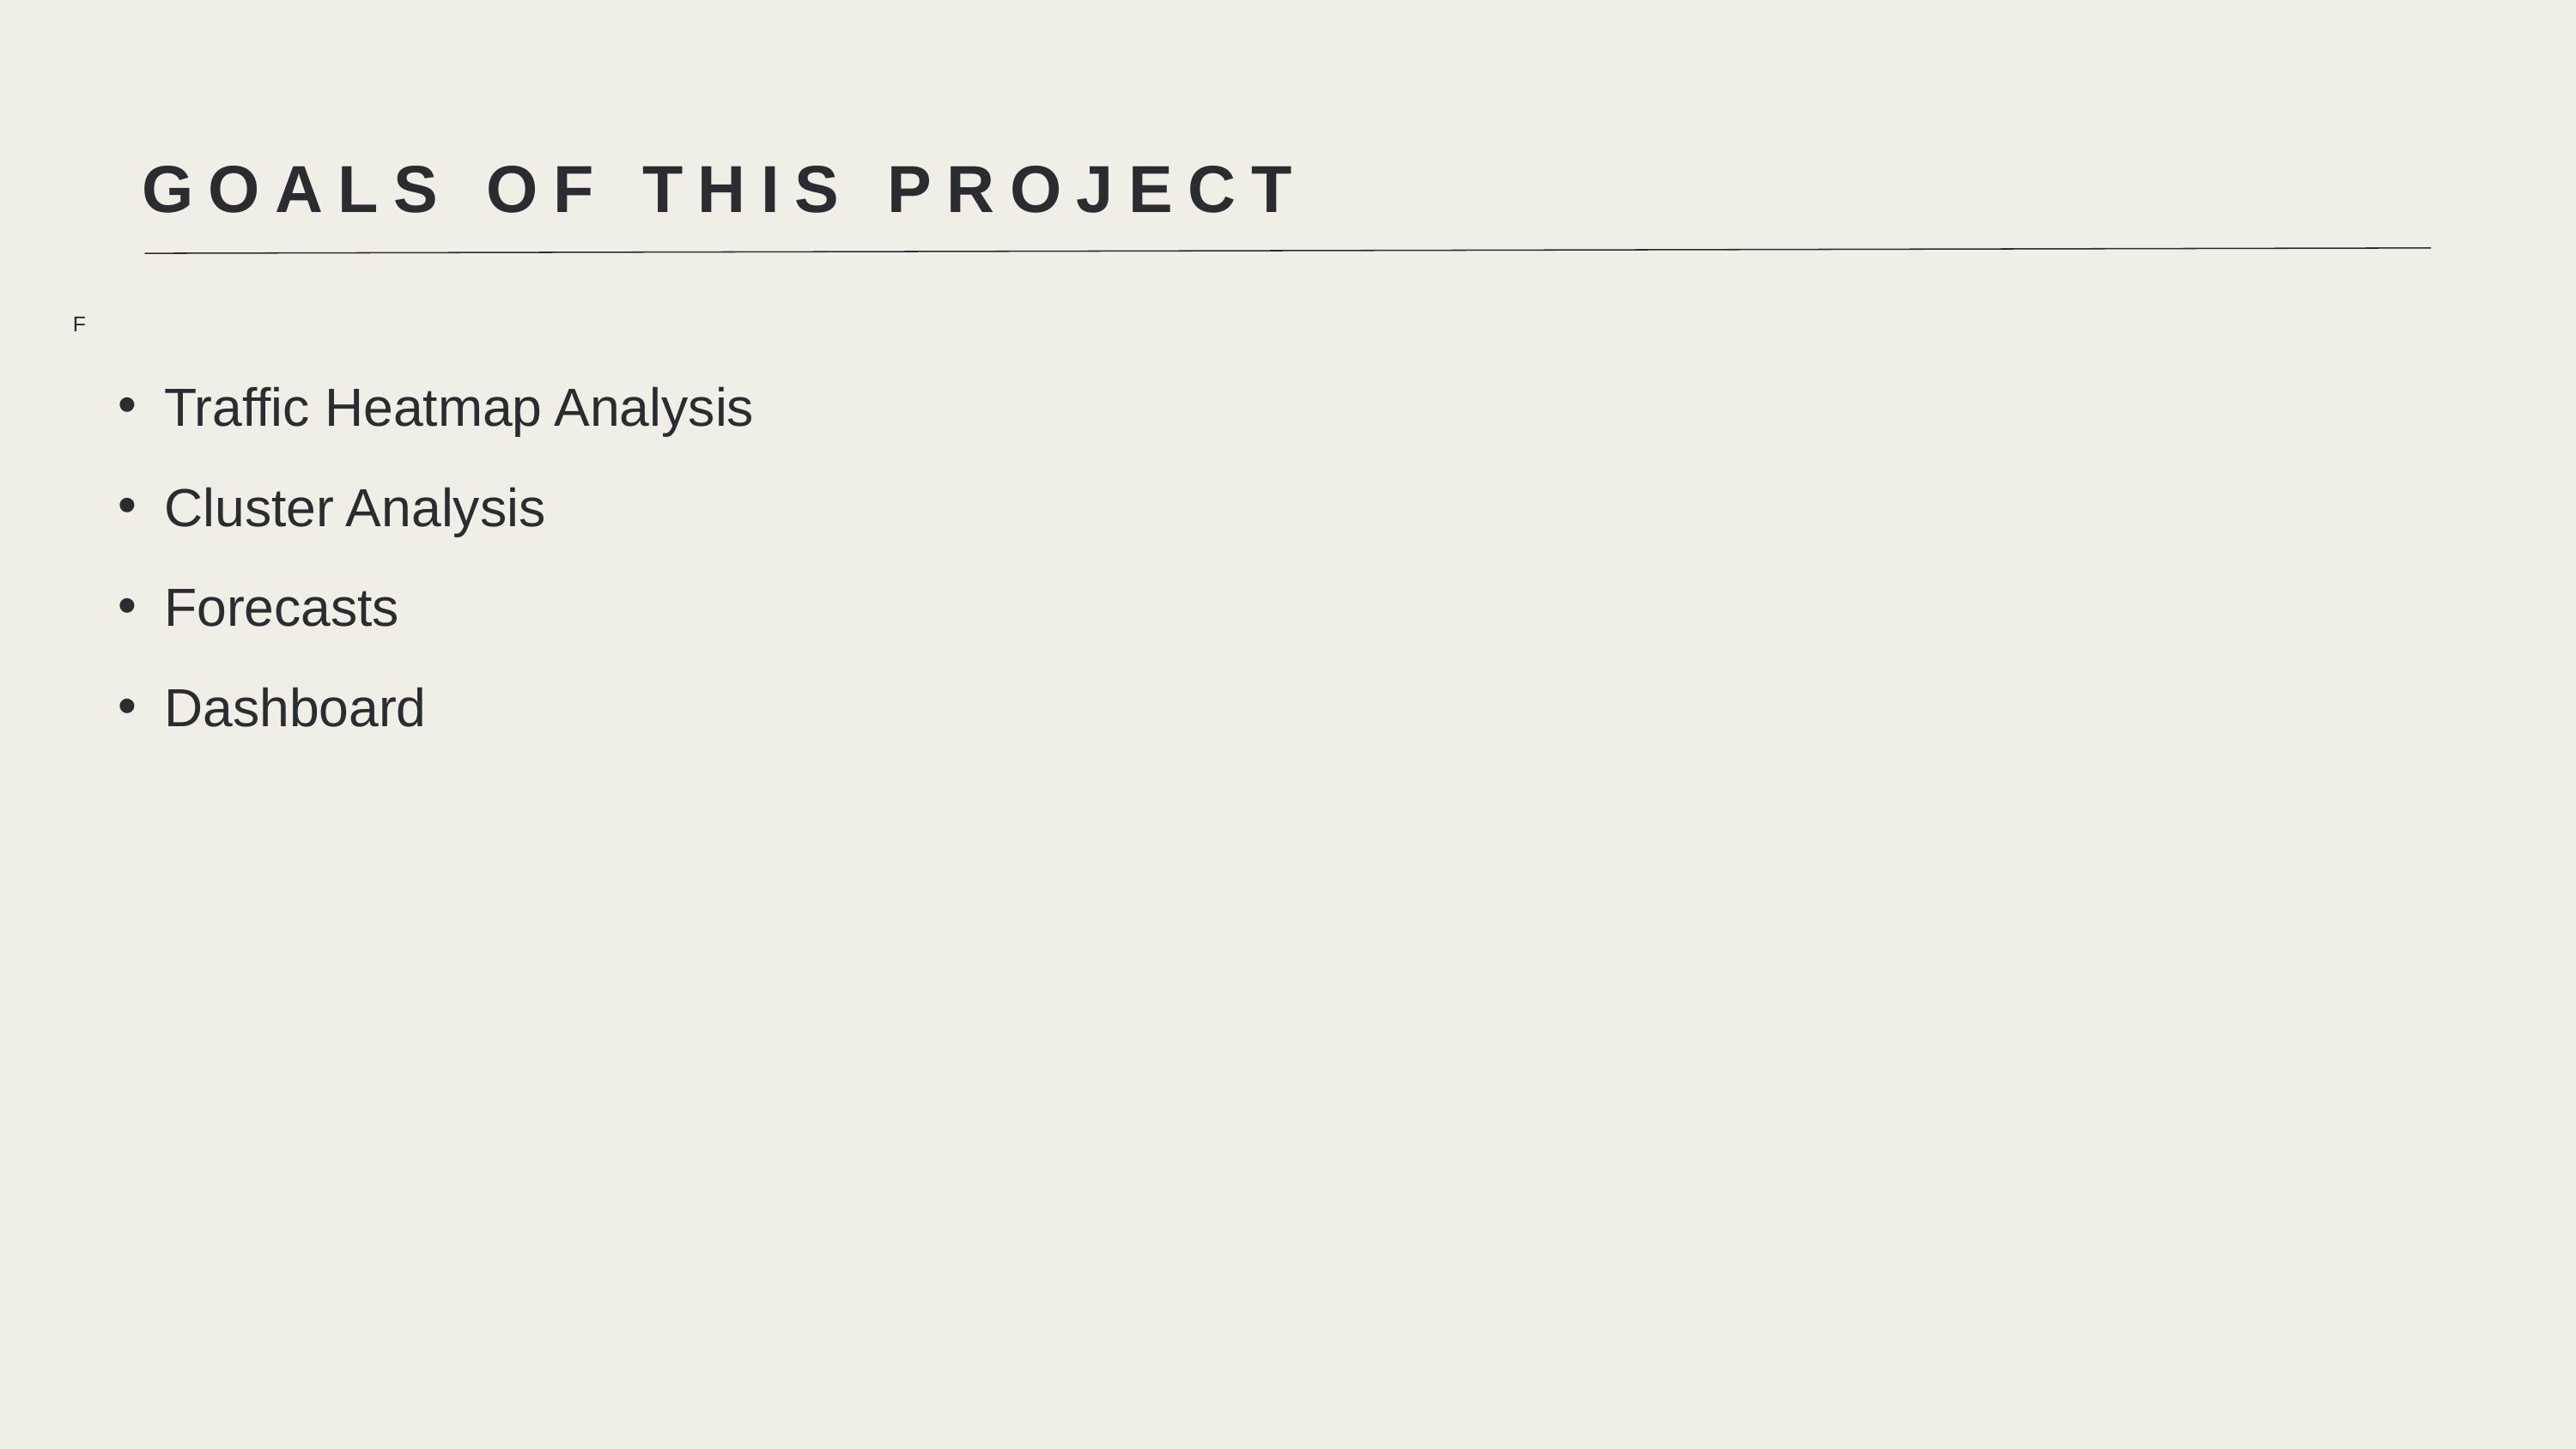

GOALS OF THIS PROJECT

F
Traffic Heatmap Analysis
Cluster Analysis
Forecasts
Dashboard